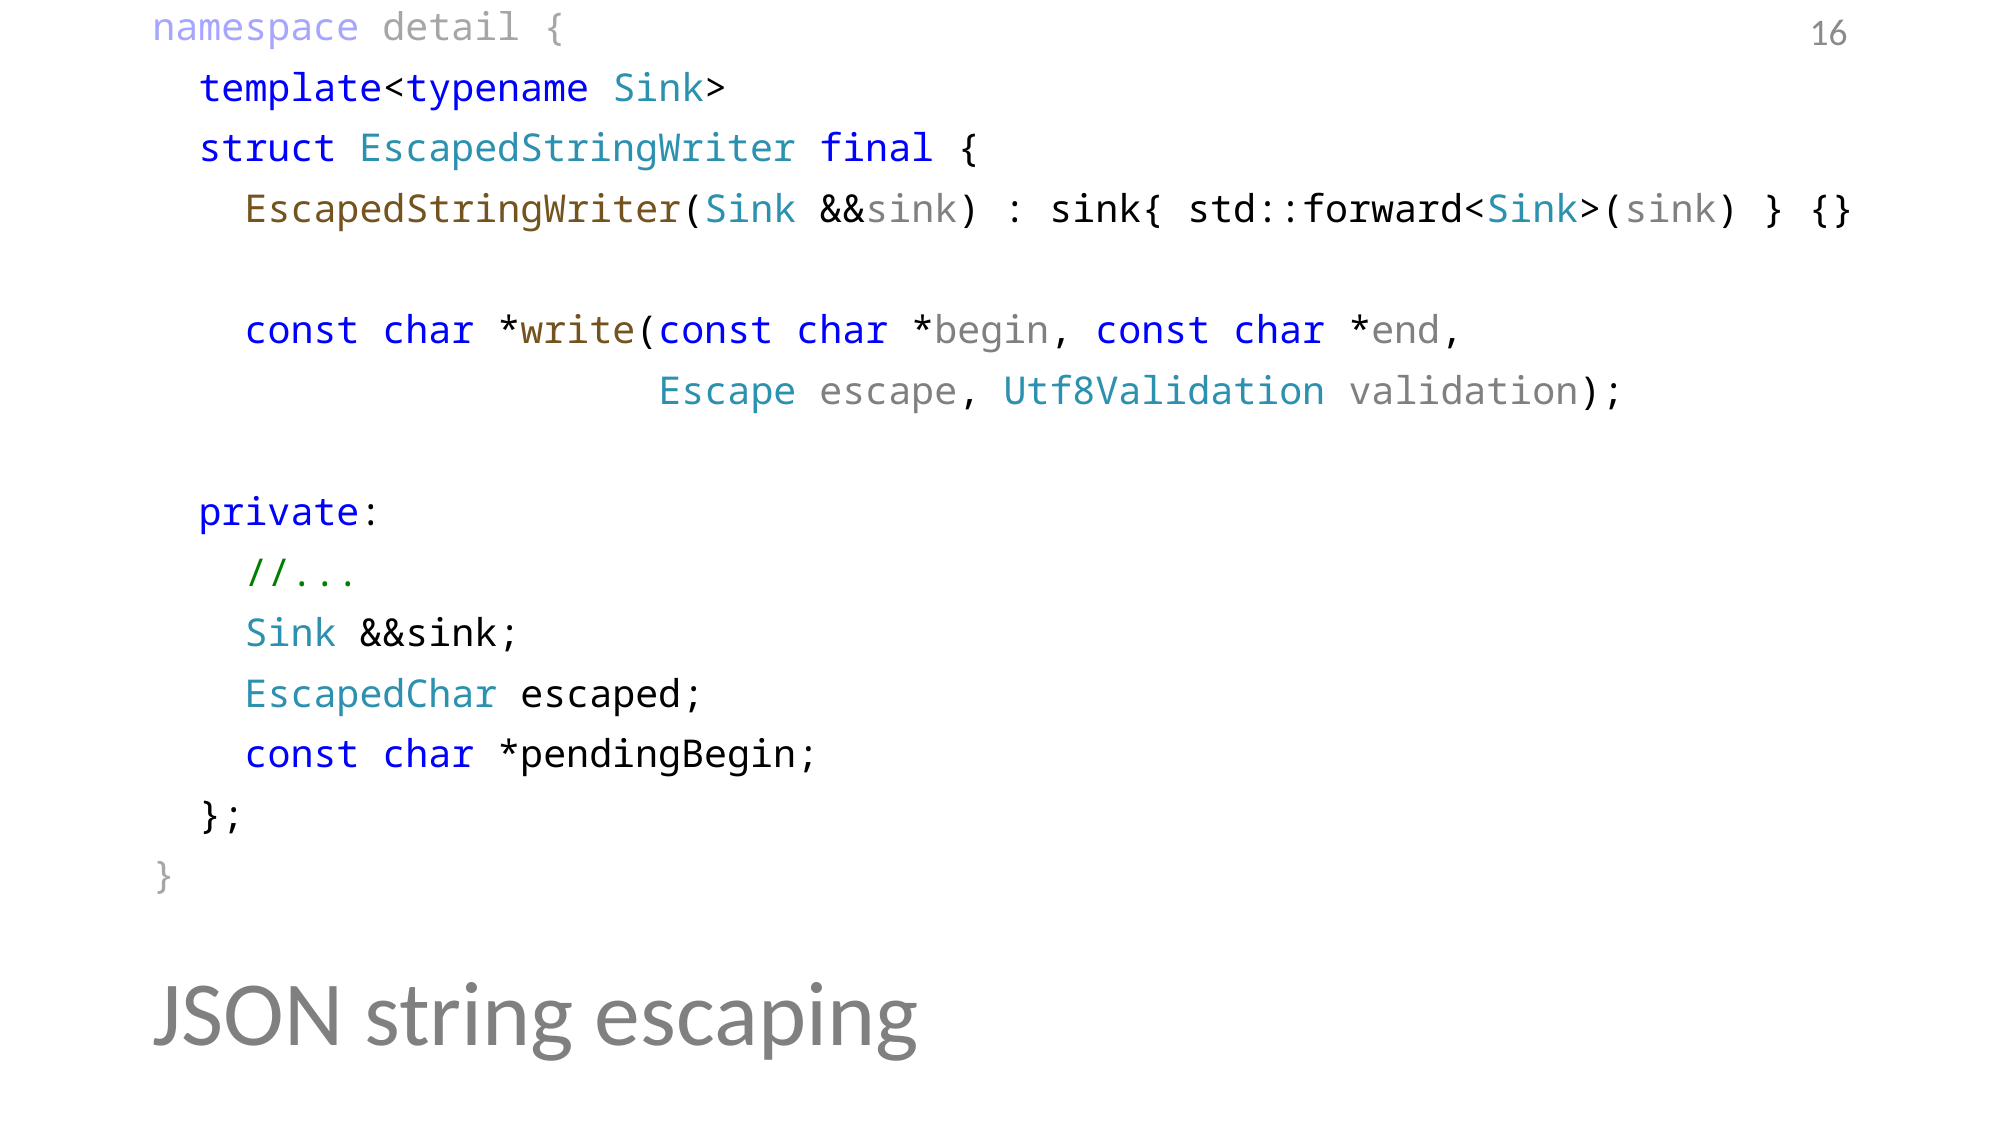

namespace detail {
  template<typename Sink>
  struct EscapedStringWriter final {
    EscapedStringWriter(Sink &&sink) : sink{ std::forward<Sink>(sink) } {}

    const char *write(const char *begin, const char *end,
                      Escape escape, Utf8Validation validation);

  private:
    //...
    Sink &&sink;
    EscapedChar escaped;
    const char *pendingBegin;
  };
}
16
# JSON string escaping